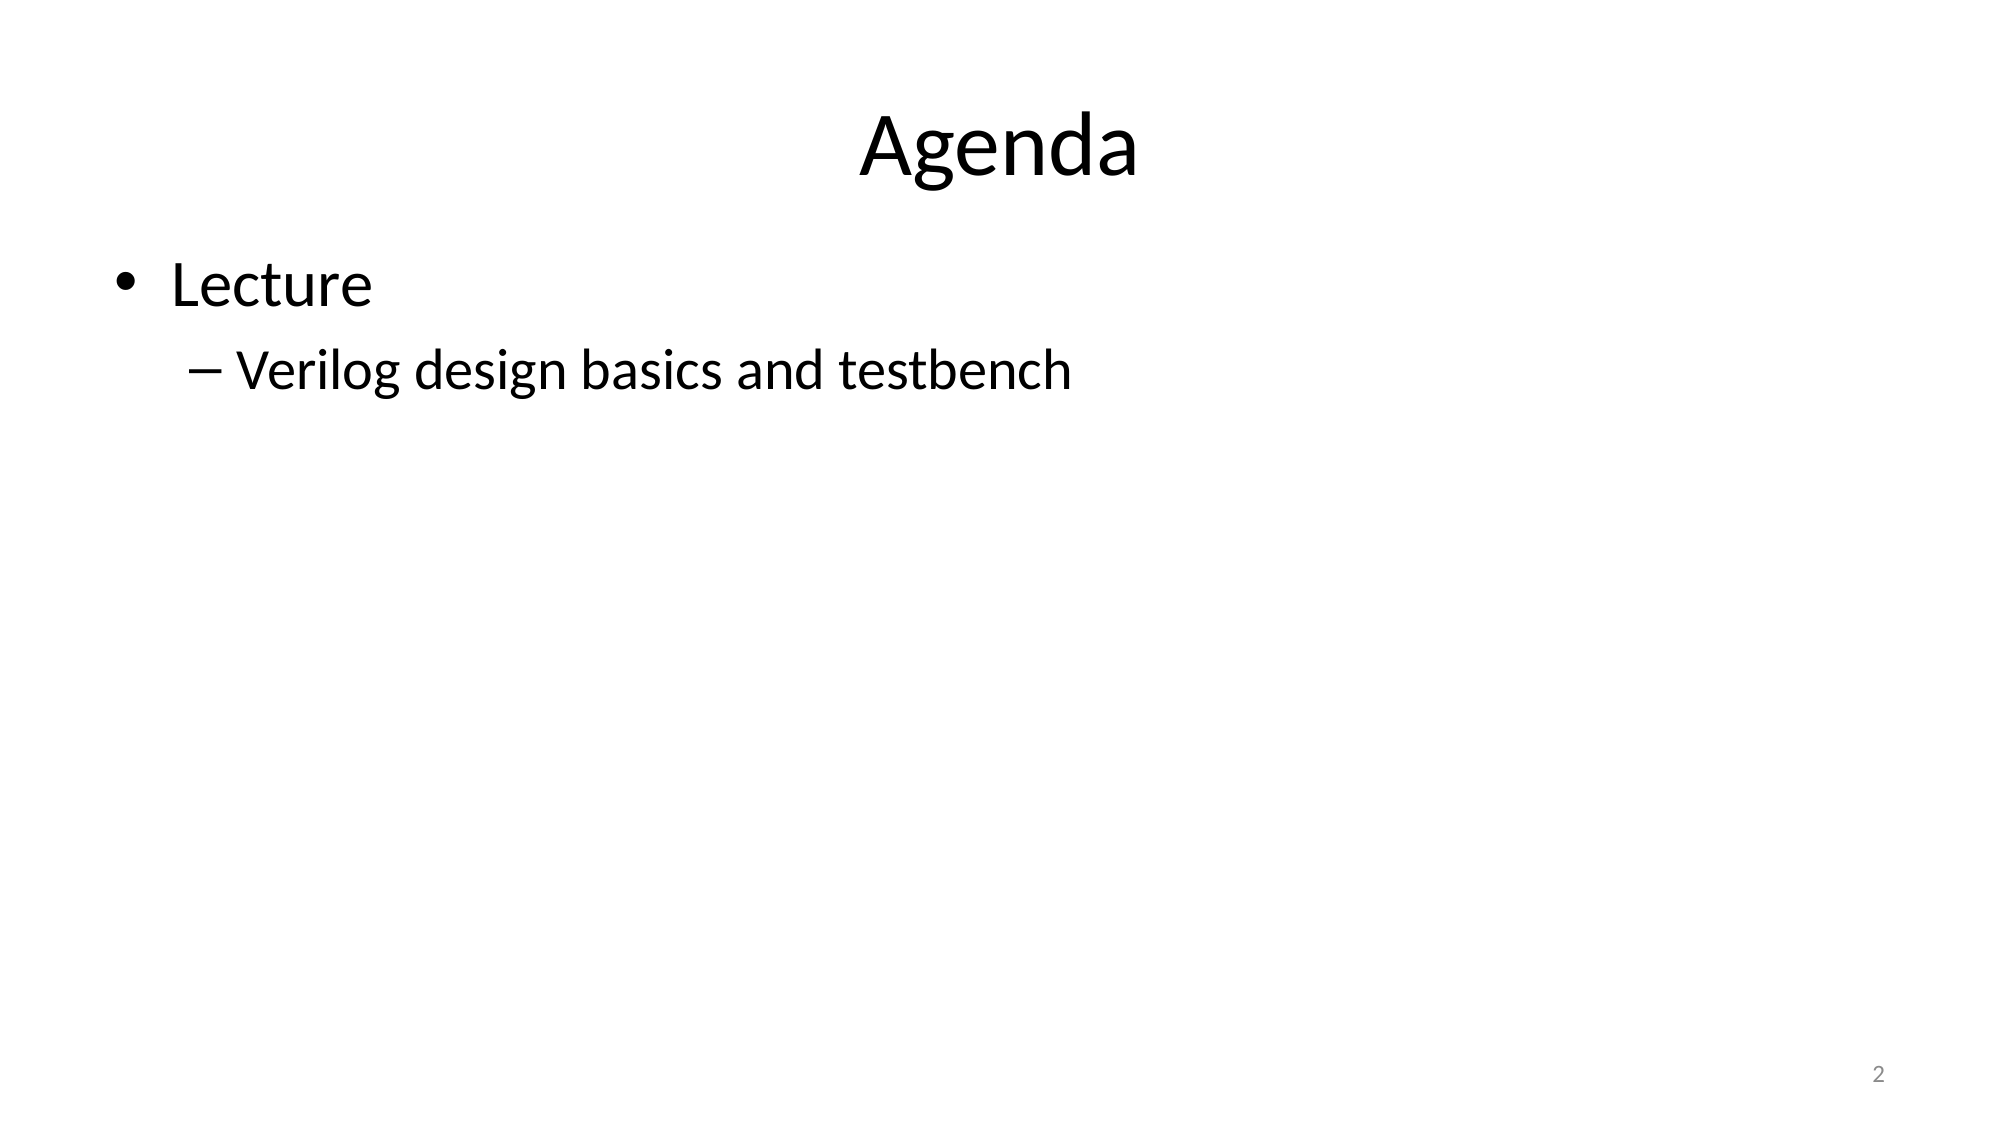

# Agenda
Lecture
Verilog design basics and testbench

2